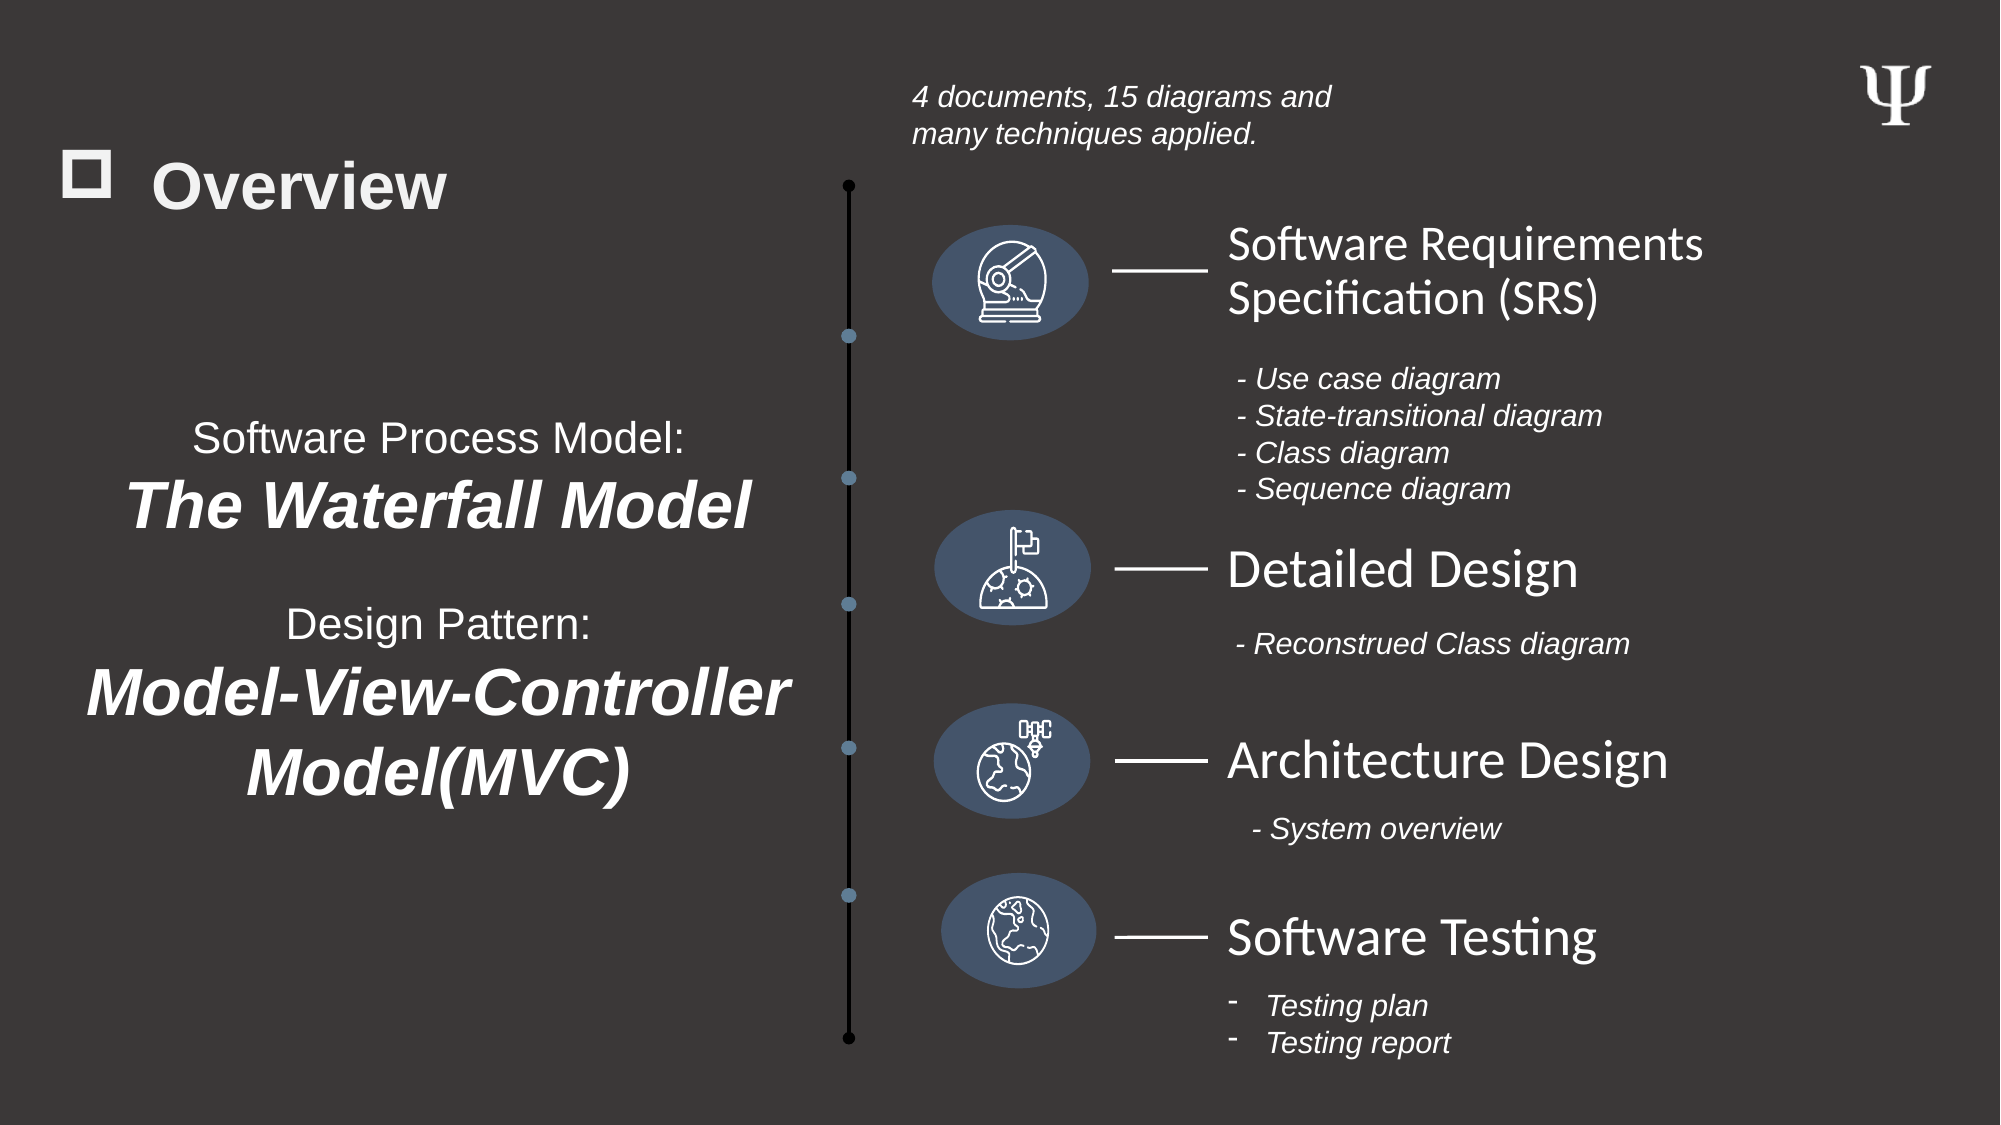

4 documents, 15 diagrams and many techniques applied.
Overview
# Software Requirements Specification (SRS)

- Use case diagram
- State-transitional diagram
- Class diagram
- Sequence diagram
Software Process Model:
The Waterfall Model

Design Pattern:
Model-View-Controller Model(MVC)

Detailed Design
- Reconstrued Class diagram

Architecture Design
- System overview

Software Testing
Testing plan
Testing report